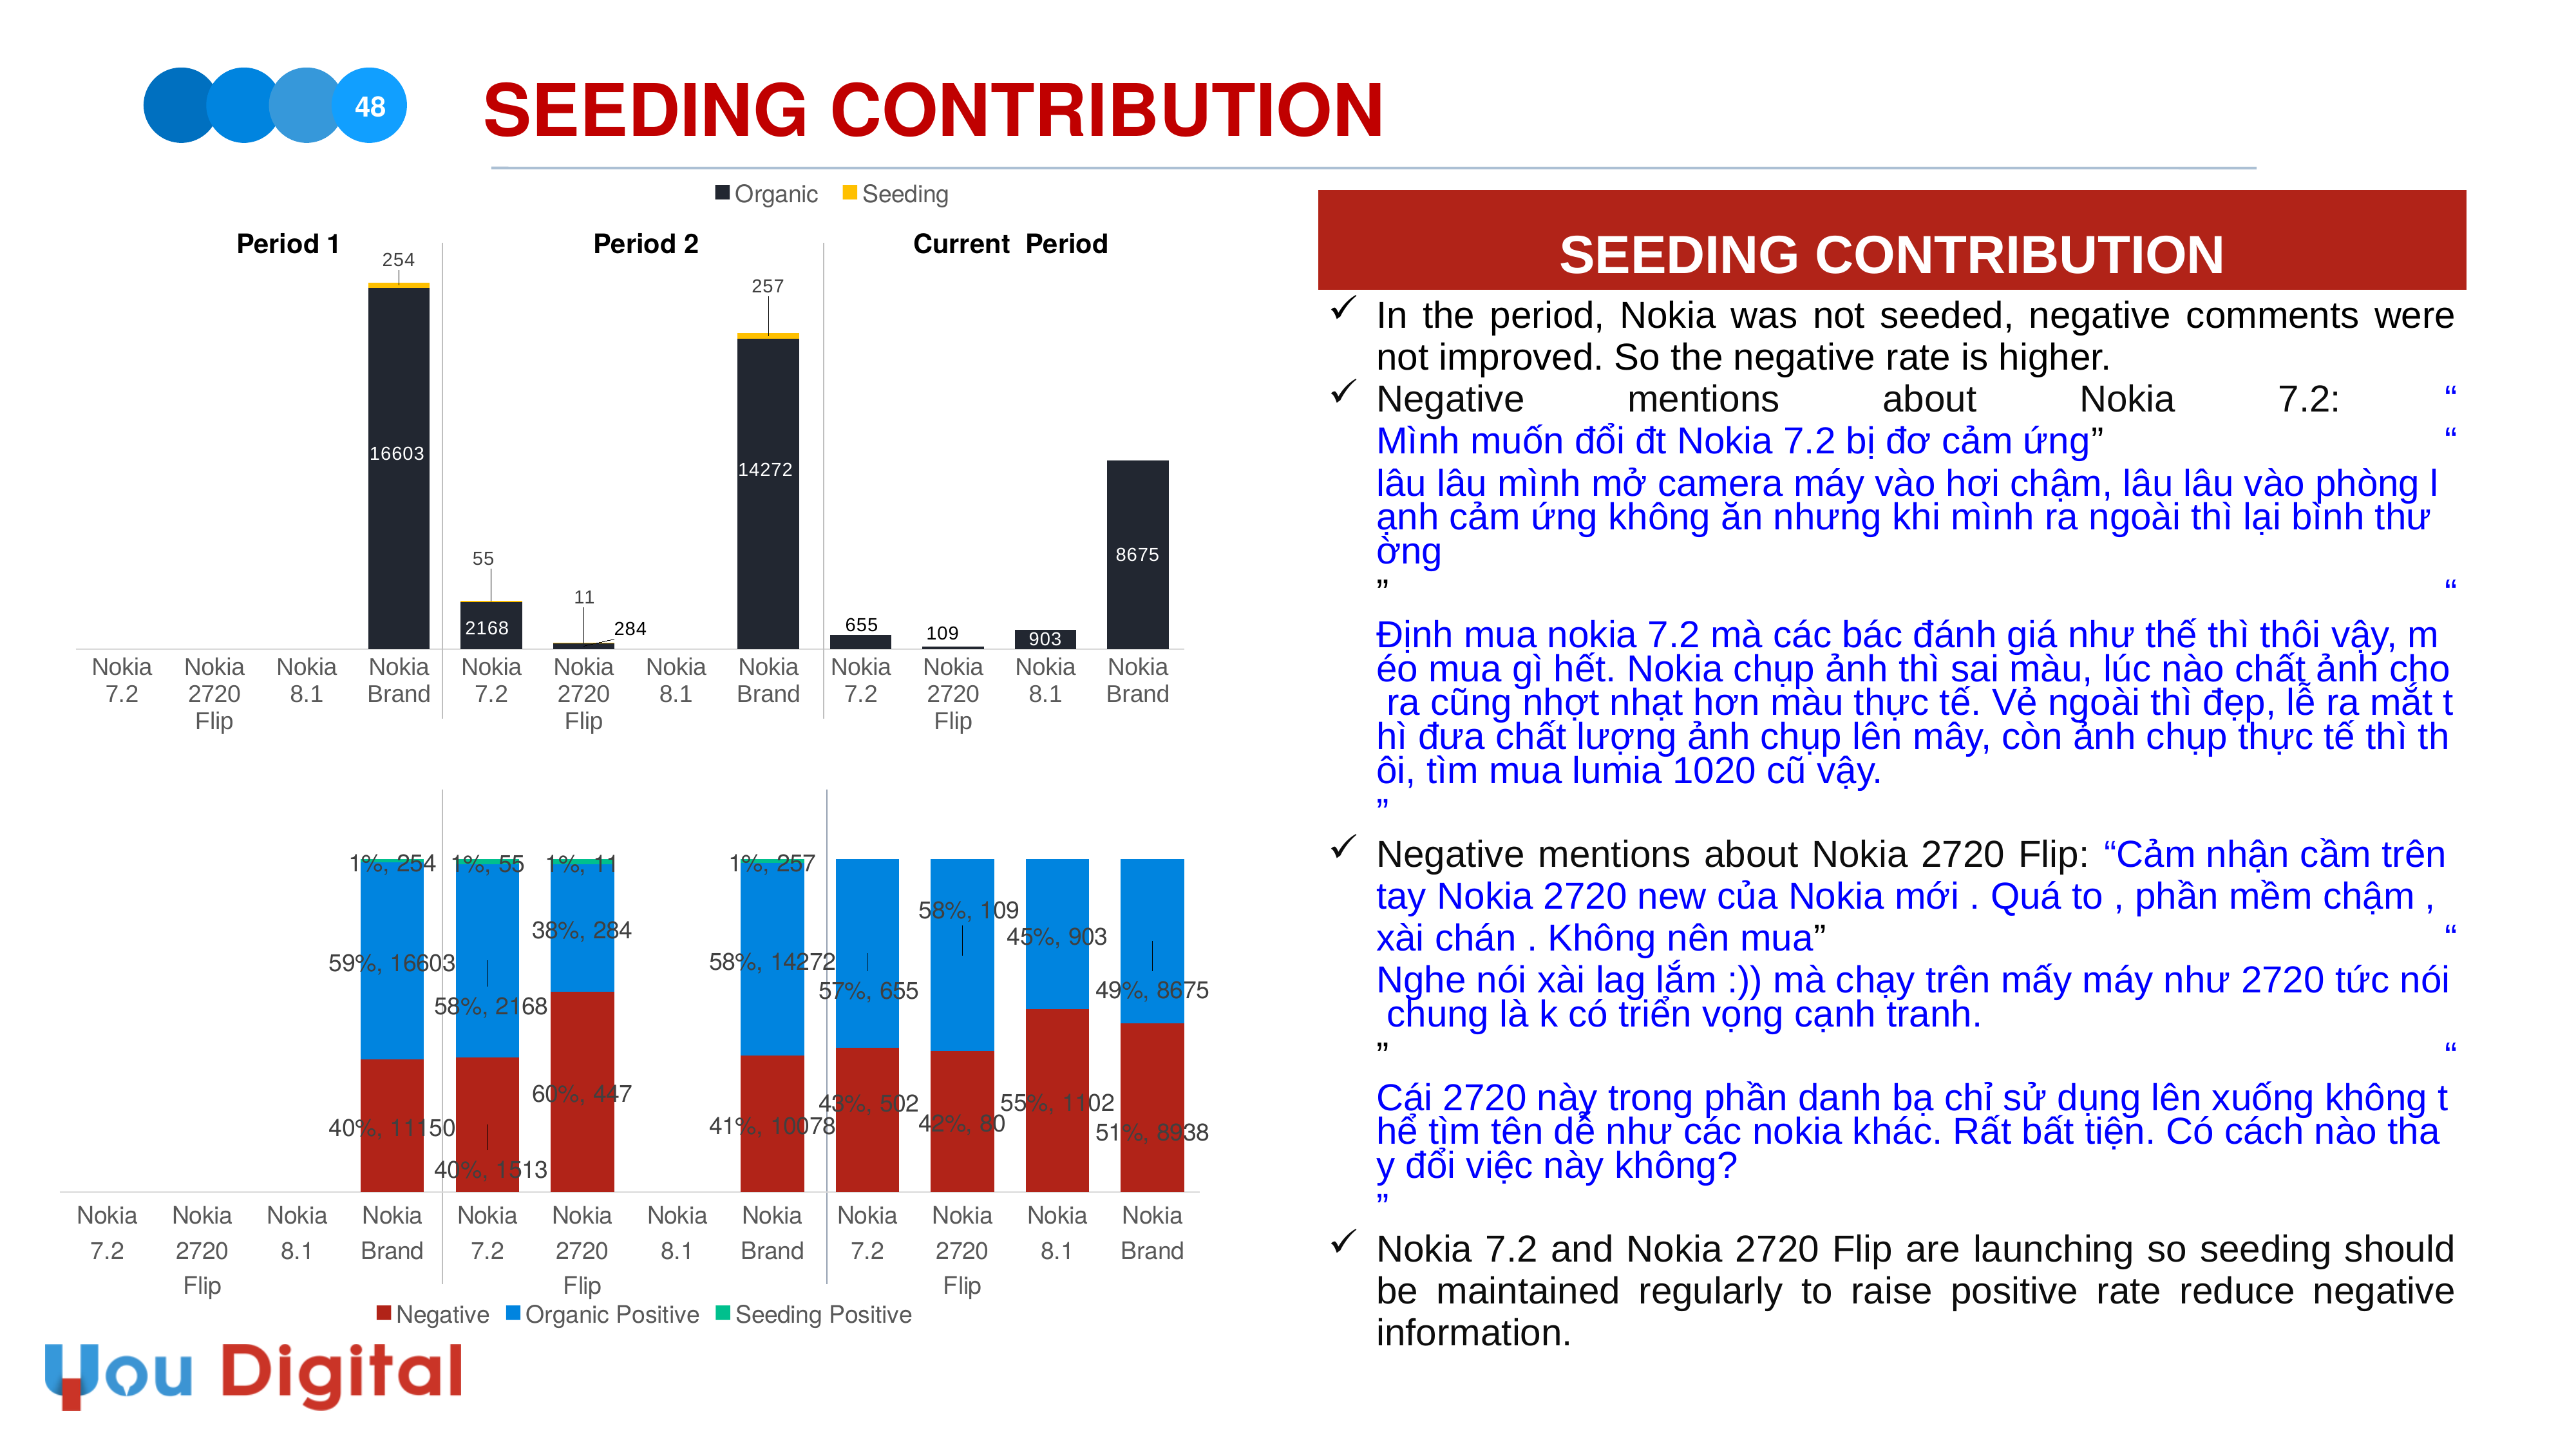

# SEEDING CONTRIBUTION
48

### Chart

| Category | Organic | Seeding |
|---|---|---|
| Nokia 7.2 | None | None |
| Nokia 2720 Flip | None | None |
| Nokia 8.1 | None | None |
| Nokia Brand | 16603.0 | 254.0 |
| Nokia 7.2 | 2168.0 | 55.0 |
| Nokia 2720 Flip | 284.0 | 11.0 |
| Nokia 8.1 | None | None |
| Nokia Brand | 14272.0 | 257.0 |
| Nokia 7.2 | 655.0 | None |
| Nokia 2720 Flip | 109.0 | None |
| Nokia 8.1 | 903.0 | None |
| Nokia Brand | 8675.0 | None |
| SEEDING CONTRIBUTION |
| --- |
| In the period, Nokia was not seeded, negative comments were not improved. So the negative rate is higher. Negative mentions about Nokia 7.2: “Mình muốn đổi đt Nokia 7.2 bị đơ cảm ứng” “lâu lâu mình mở camera máy vào hơi chậm, lâu lâu vào phòng lạnh cảm ứng không ăn nhưng khi mình ra ngoài thì lại bình thường” “Định mua nokia 7.2 mà các bác đánh giá như thế thì thôi vậy, méo mua gì hết. Nokia chụp ảnh thì sai màu, lúc nào chất ảnh cho ra cũng nhợt nhạt hơn màu thực tế. Vẻ ngoài thì đẹp, lễ ra mắt thì đưa chất lượng ảnh chụp lên mây, còn ảnh chụp thực tế thì thôi, tìm mua lumia 1020 cũ vậy.” Negative mentions about Nokia 2720 Flip: “Cảm nhận cầm trên tay Nokia 2720 new của Nokia mới . Quá to , phần mềm chậm , xài chán . Không nên mua” “Nghe nói xài lag lắm :)) mà chạy trên mấy máy như 2720 tức nói chung là k có triển vọng cạnh tranh.” “Cái 2720 này trong phần danh bạ chỉ sử dụng lên xuống không thể tìm tên dễ như các nokia khác. Rất bất tiện. Có cách nào thay đổi việc này không?” Nokia 7.2 and Nokia 2720 Flip are launching so seeding should be maintained regularly to raise positive rate reduce negative information. |
|  |
Period 1
Period 2
Current  Period

### Chart

| Category | Negative | Organic Positive | Seeding Positive |
|---|---|---|---|
| Nokia 7.2 | None | None | None |
| Nokia 2720 Flip | None | None | None |
| Nokia 8.1 | None | None | None |
| Nokia Brand | 11150.0 | 16603.0 | 254.0 |
| Nokia 7.2 | 1513.0 | 2168.0 | 55.0 |
| Nokia 2720 Flip | 447.0 | 284.0 | 11.0 |
| Nokia 8.1 | None | None | None |
| Nokia Brand | 10078.0 | 14272.0 | 257.0 |
| Nokia 7.2 | 502.0 | 655.0 | None |
| Nokia 2720 Flip | 80.0 | 109.0 | None |
| Nokia 8.1 | 1102.0 | 903.0 | None |
| Nokia Brand | 8938.0 | 8675.0 | None |